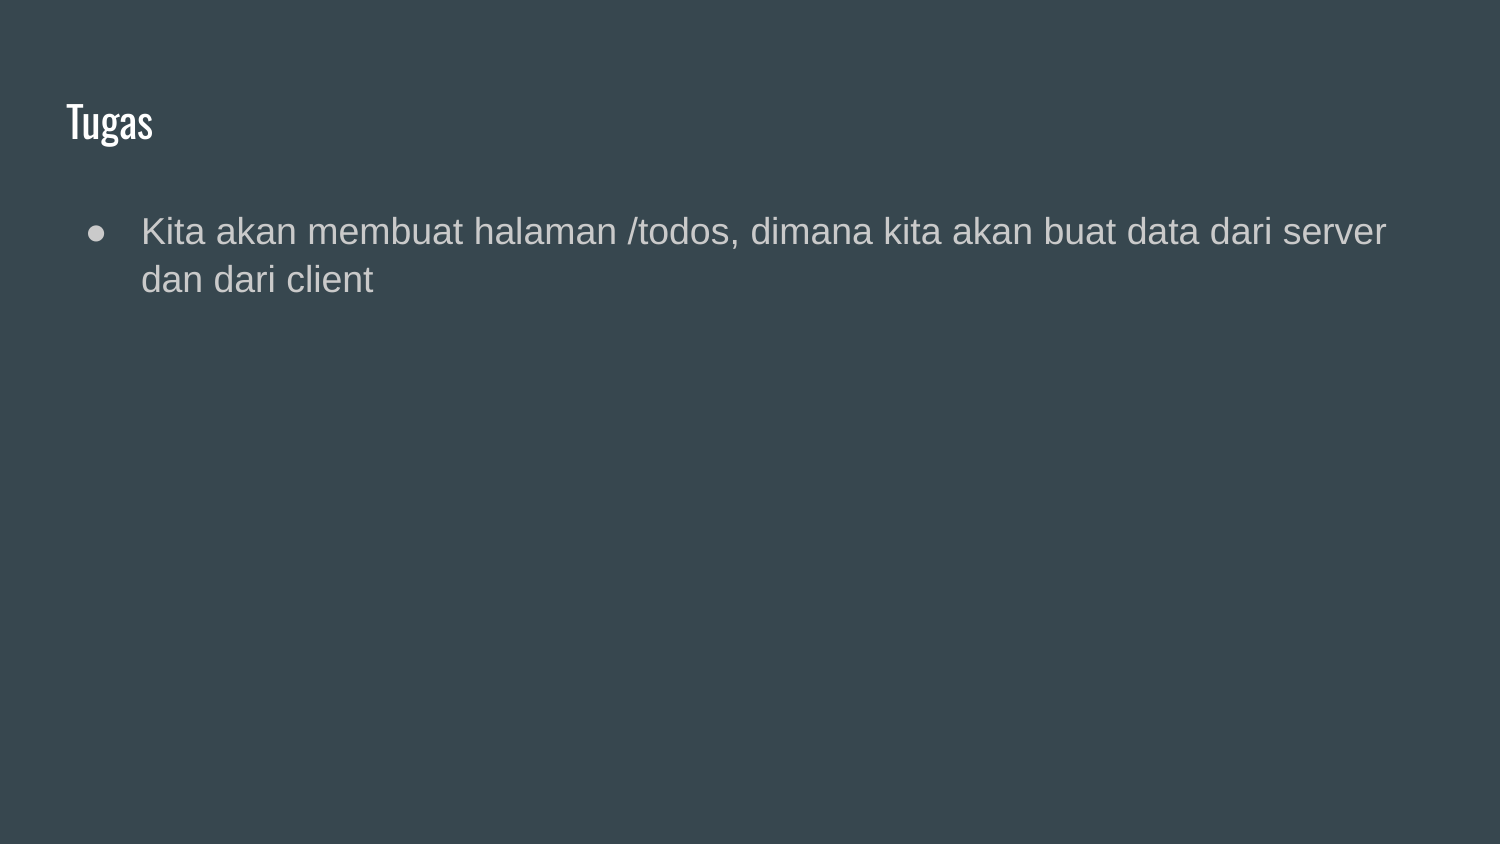

# Tugas
Kita akan membuat halaman /todos, dimana kita akan buat data dari server dan dari client